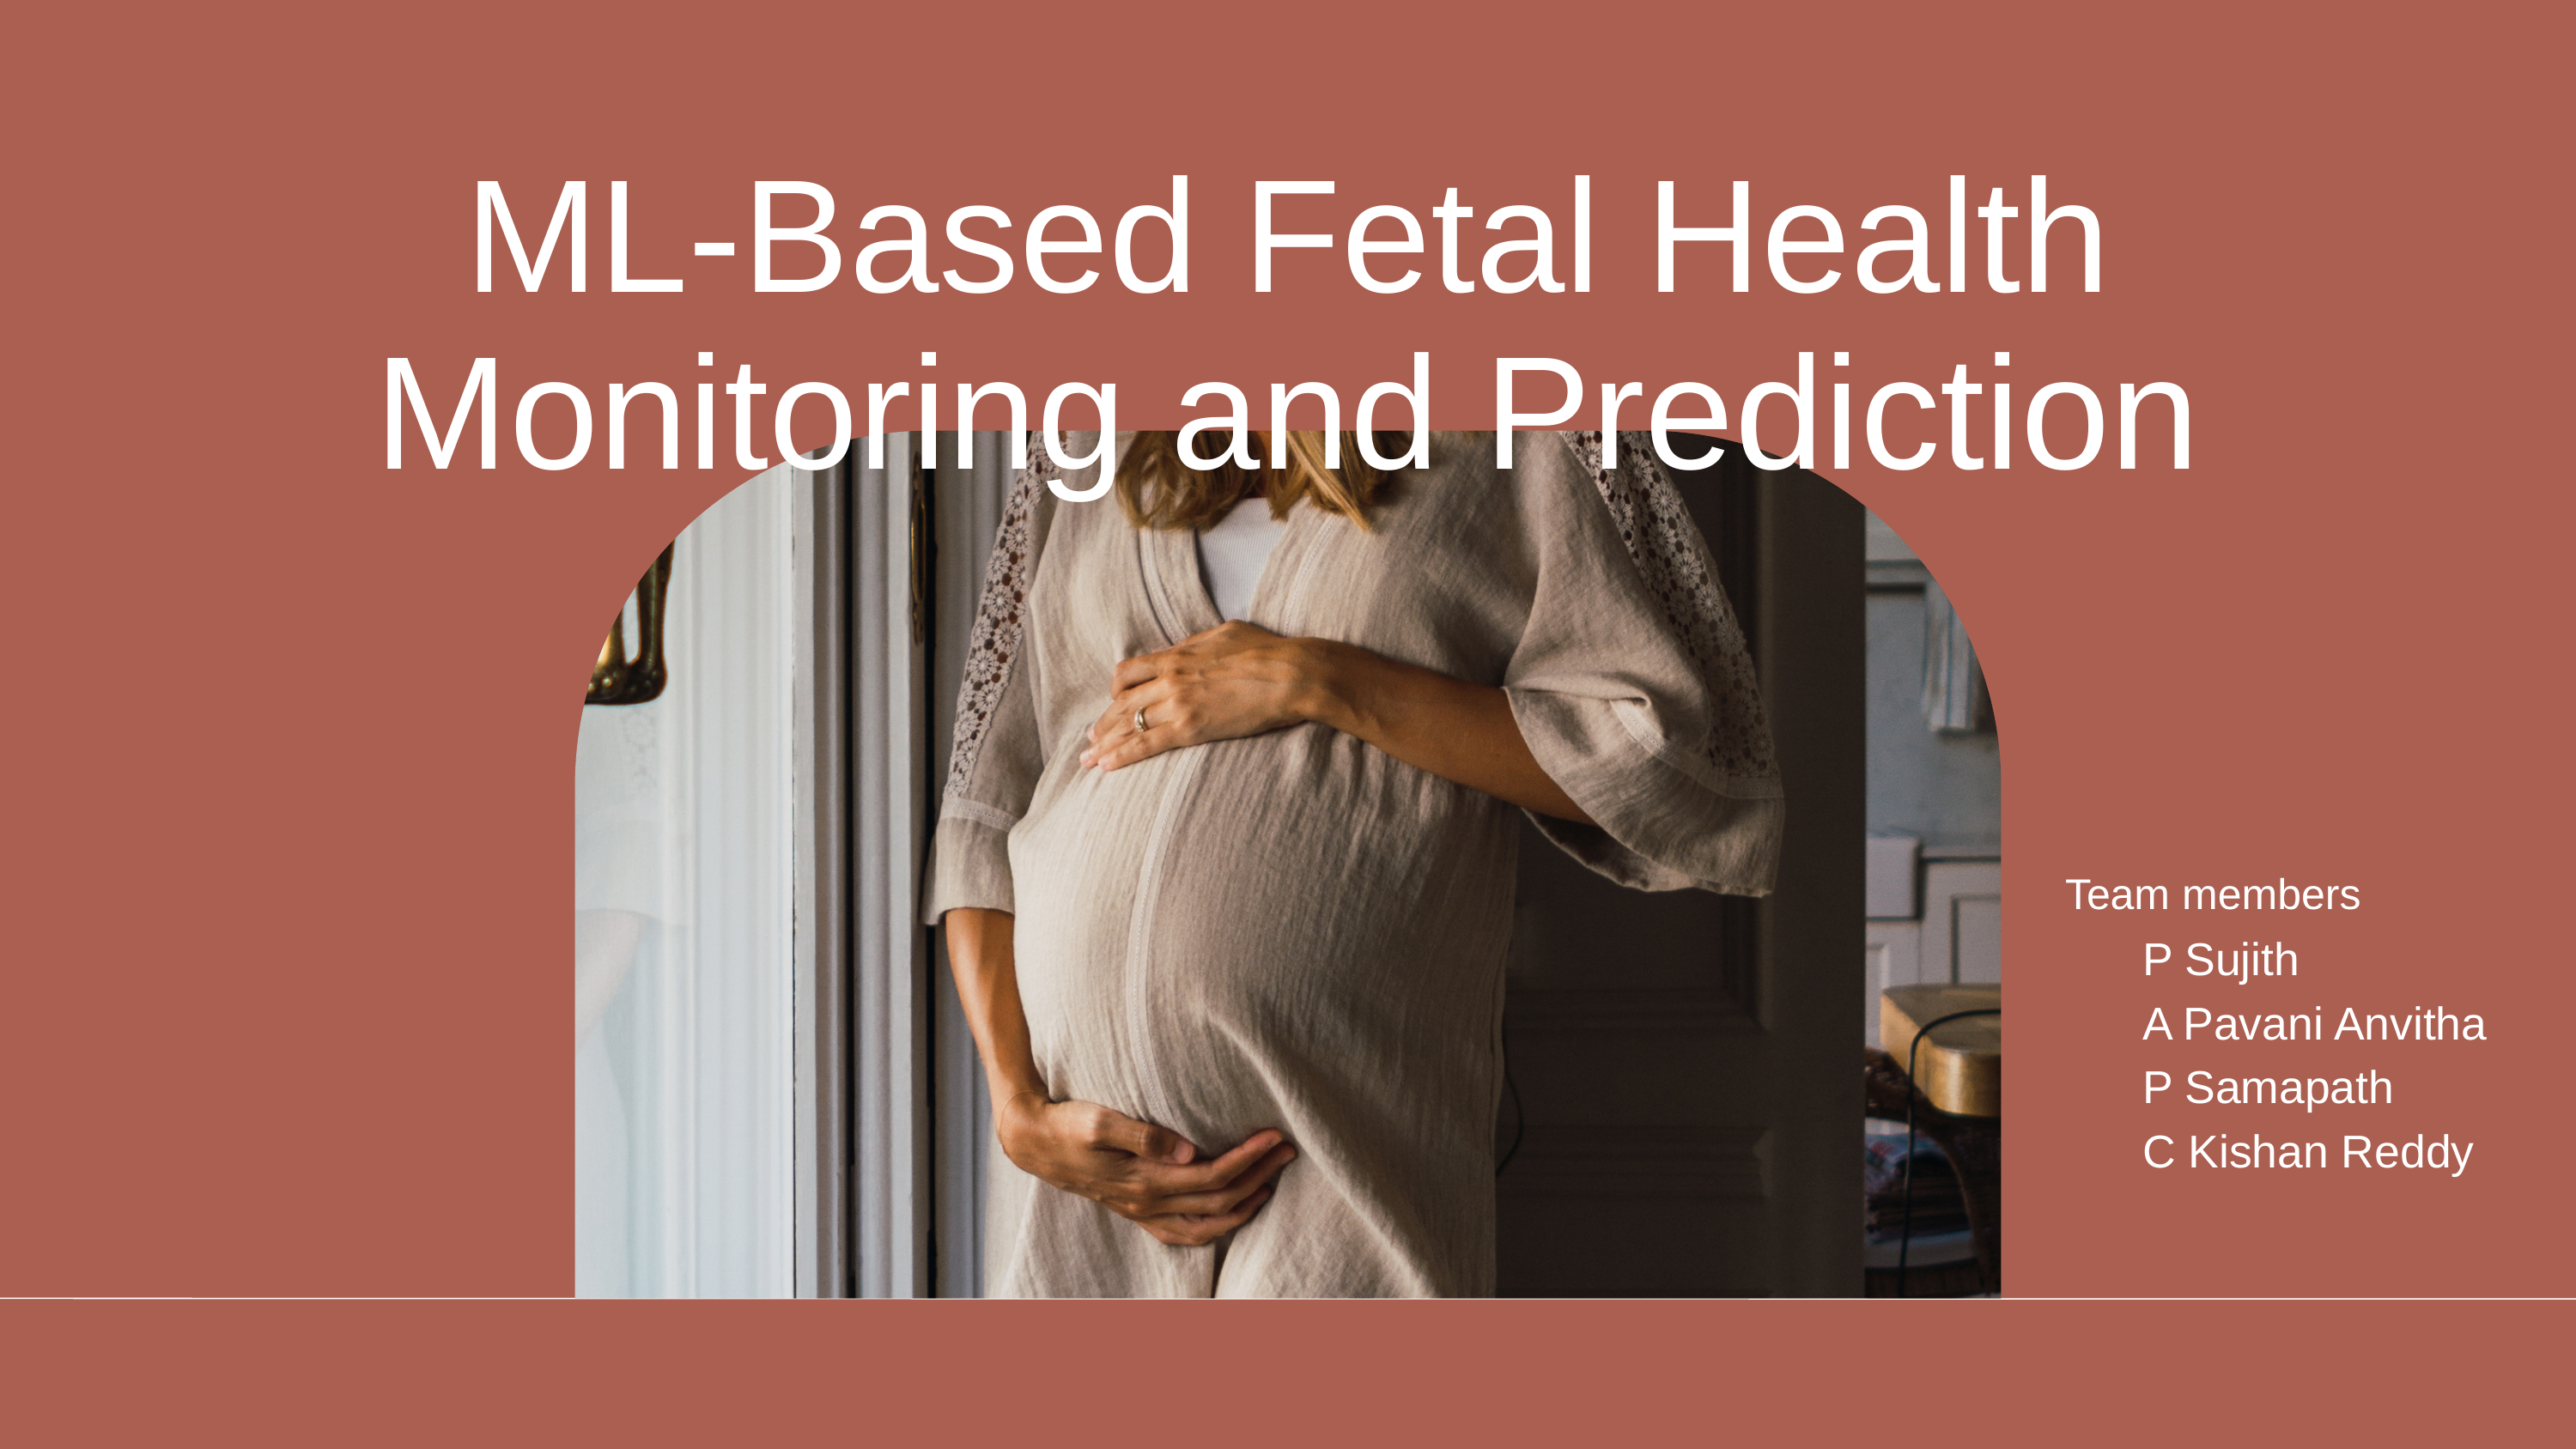

ML-Based Fetal Health Monitoring and Prediction

Team members
P Sujith
A Pavani Anvitha
P Samapath
C Kishan Reddy